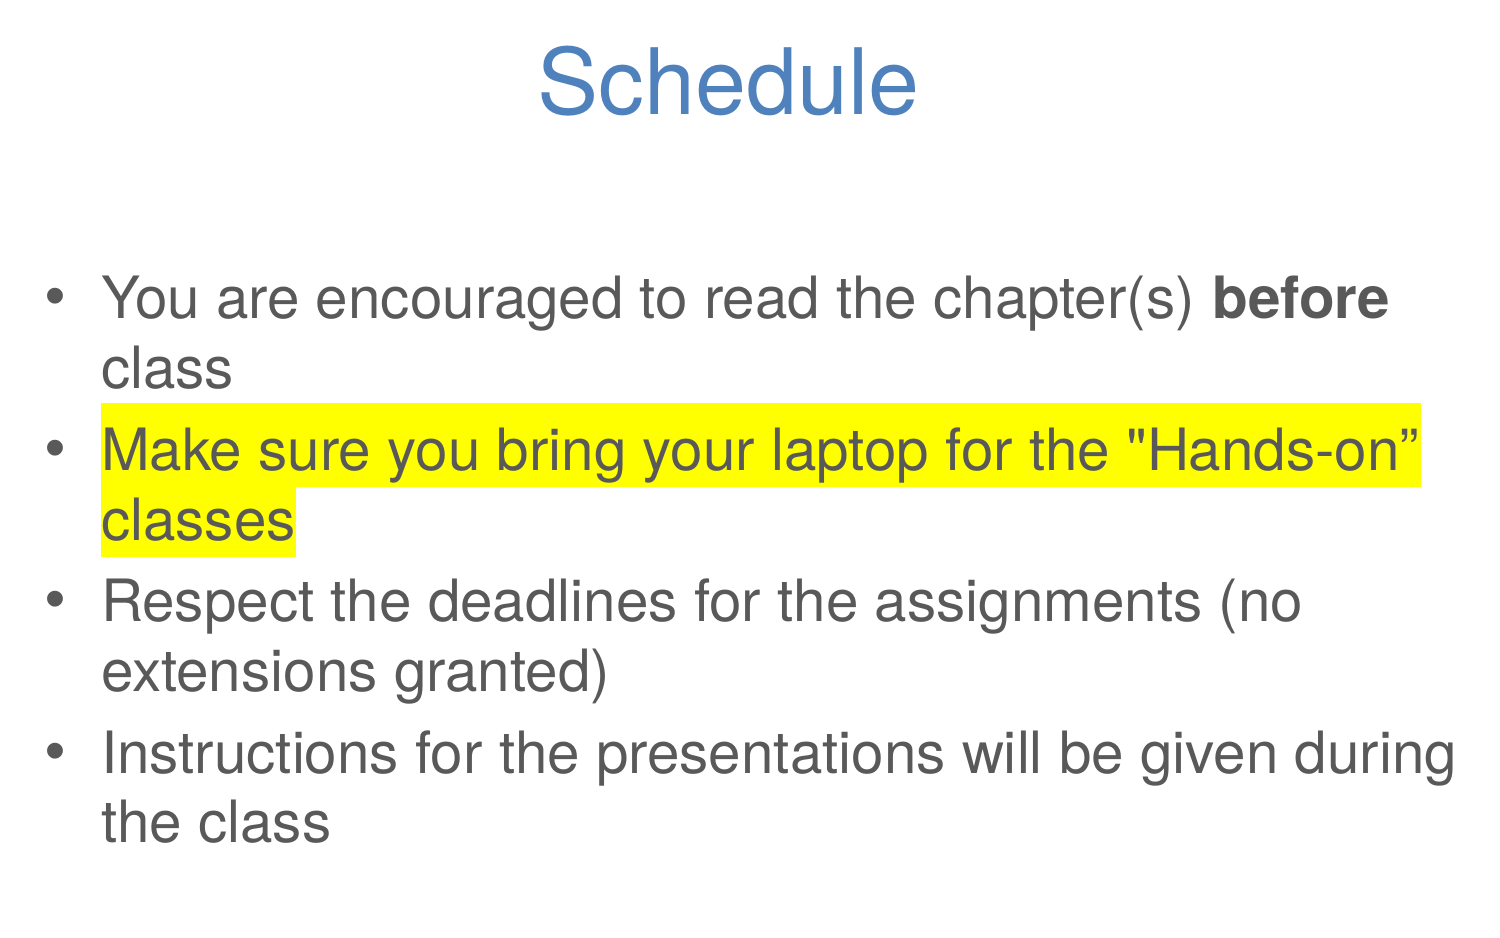

# Schedule
You are encouraged to read the chapter(s) before class
Make sure you bring your laptop for the "Hands-on” classes
Respect the deadlines for the assignments (no extensions granted)
Instructions for the presentations will be given during the class